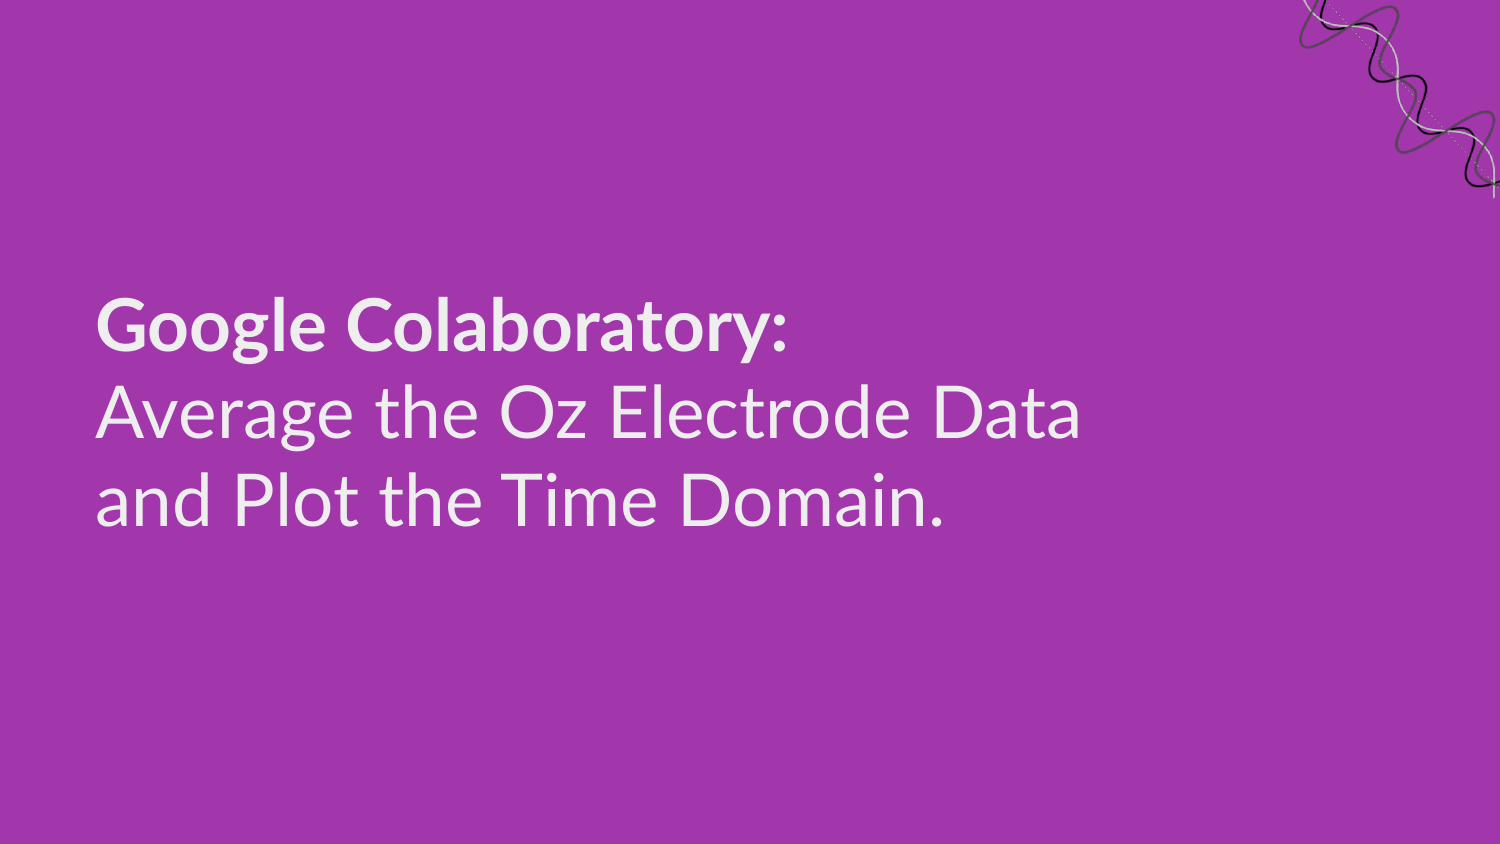

# Google Colaboratory:
Average the Oz Electrode Data and Plot the Time Domain.